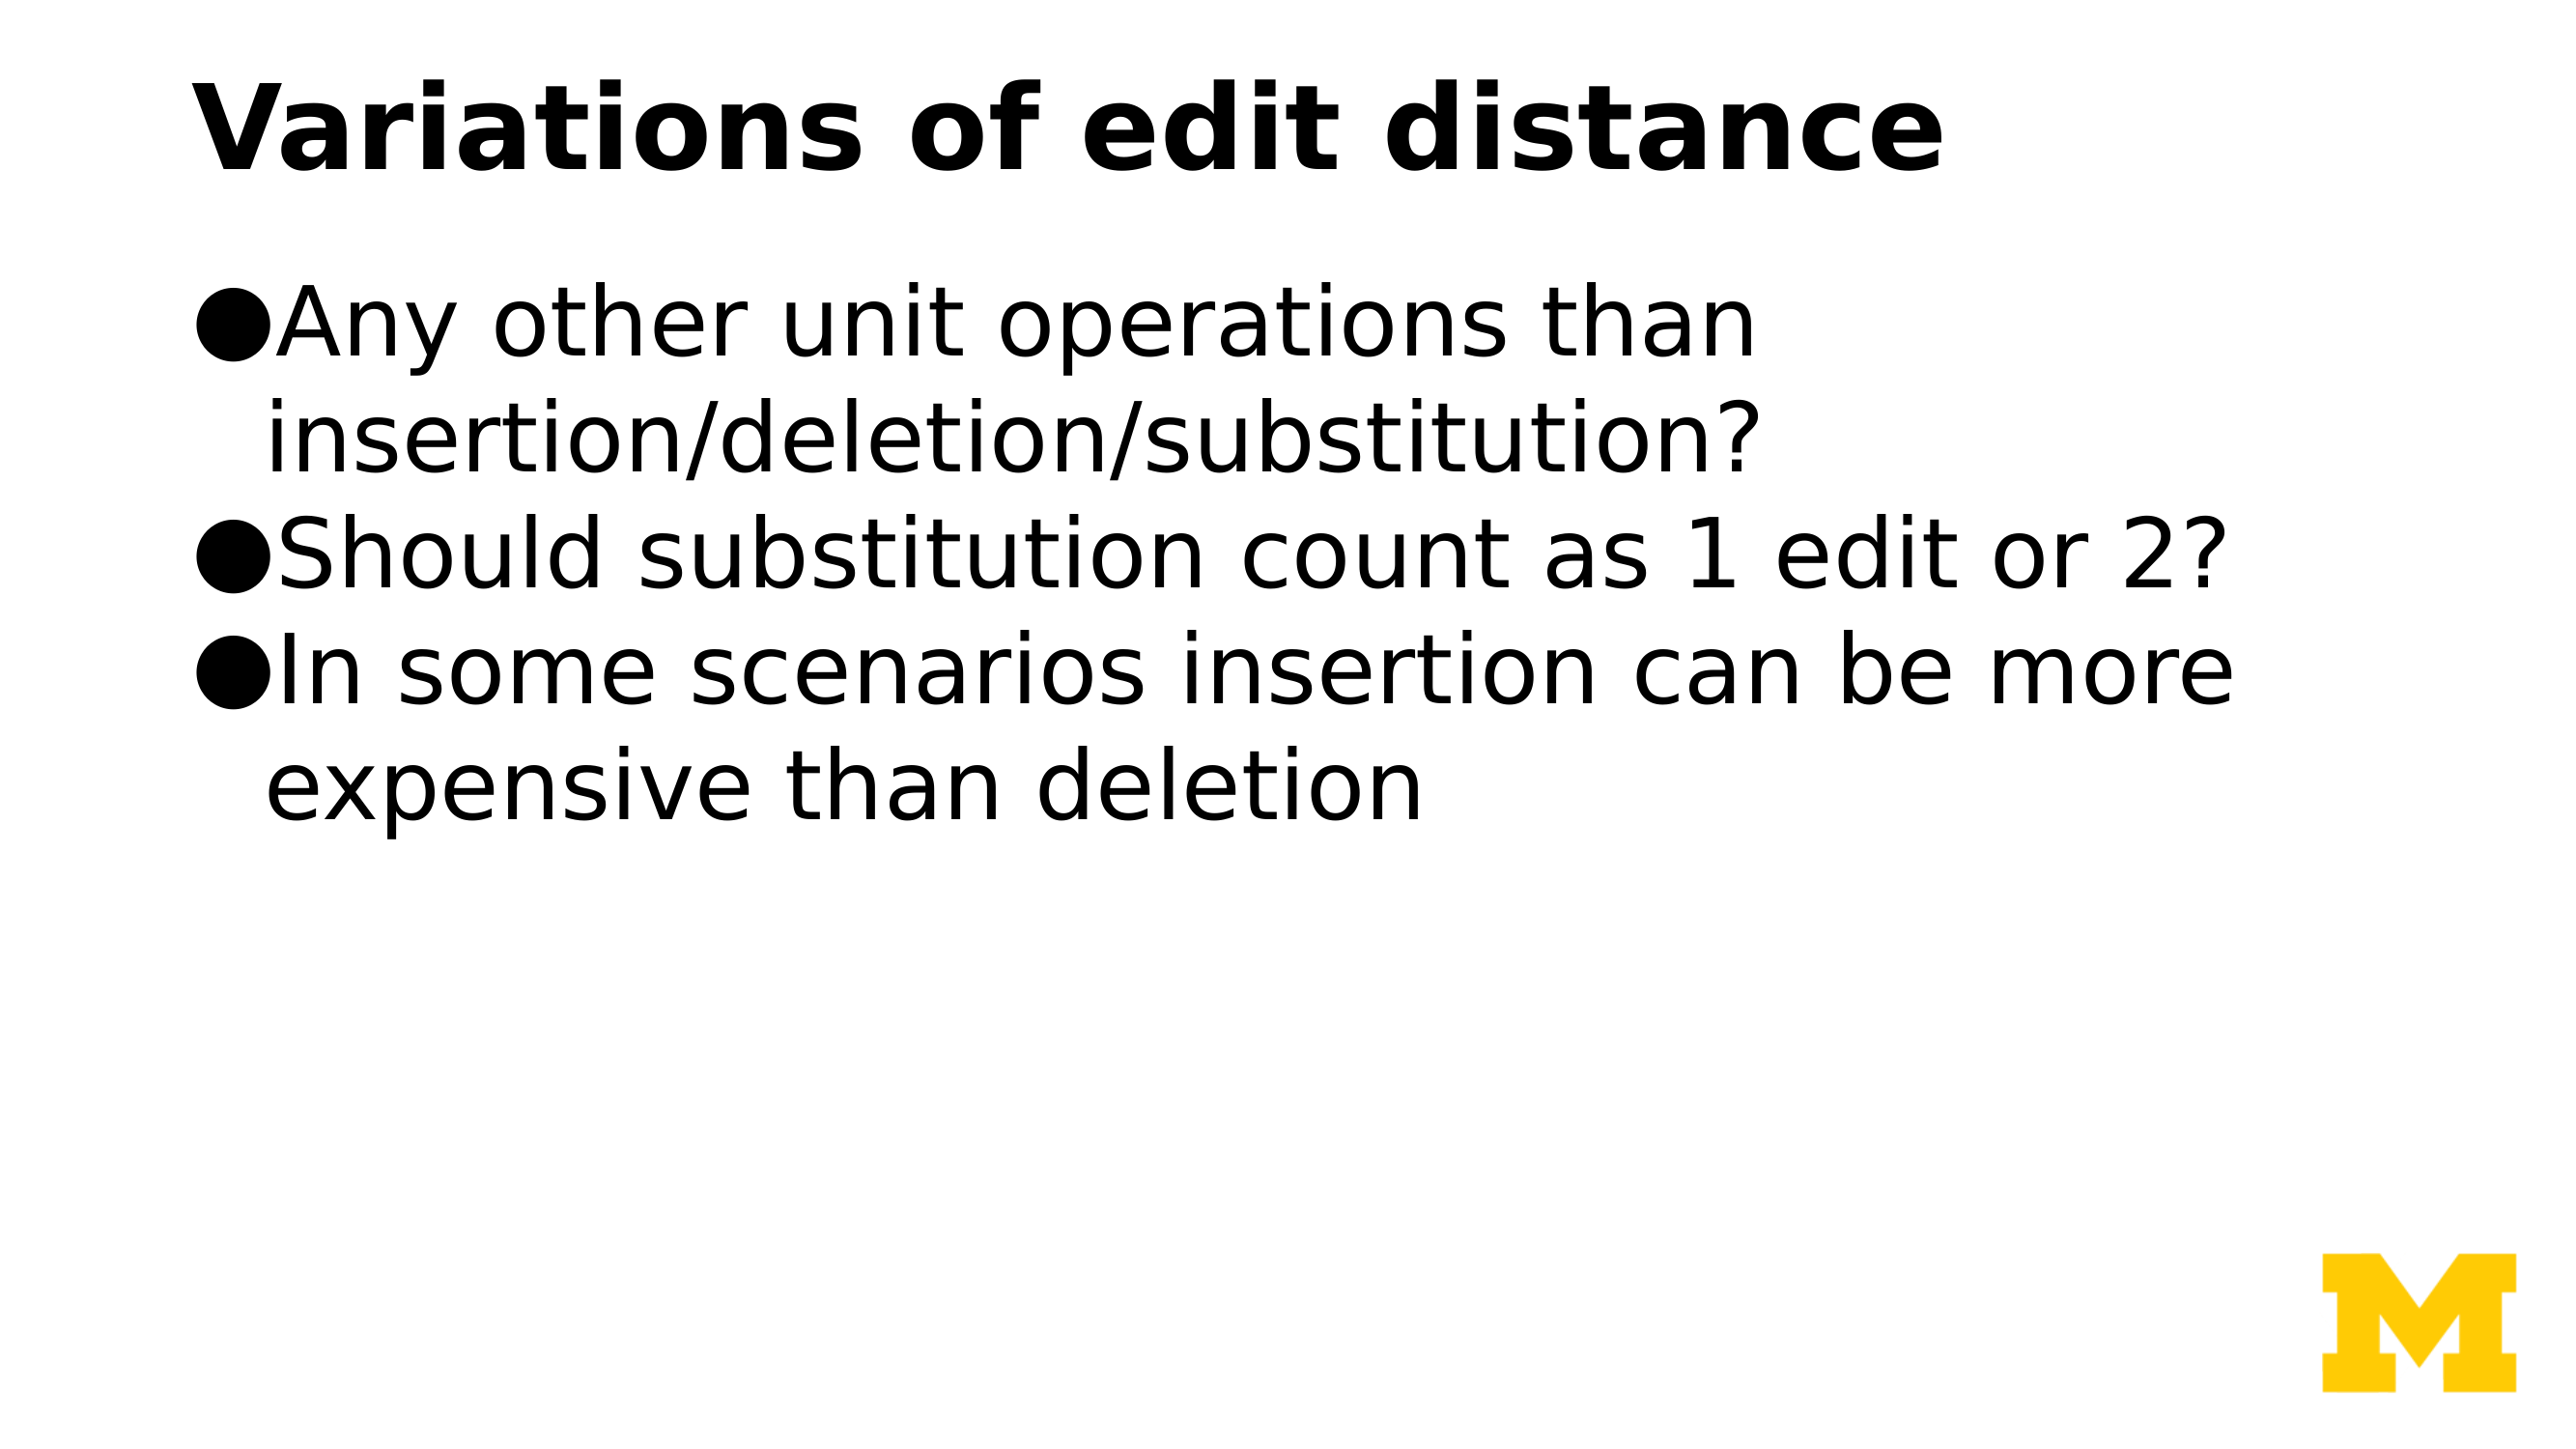

# Variations of edit distance
Any other unit operations than insertion/deletion/substitution?
Should substitution count as 1 edit or 2?
In some scenarios insertion can be more expensive than deletion